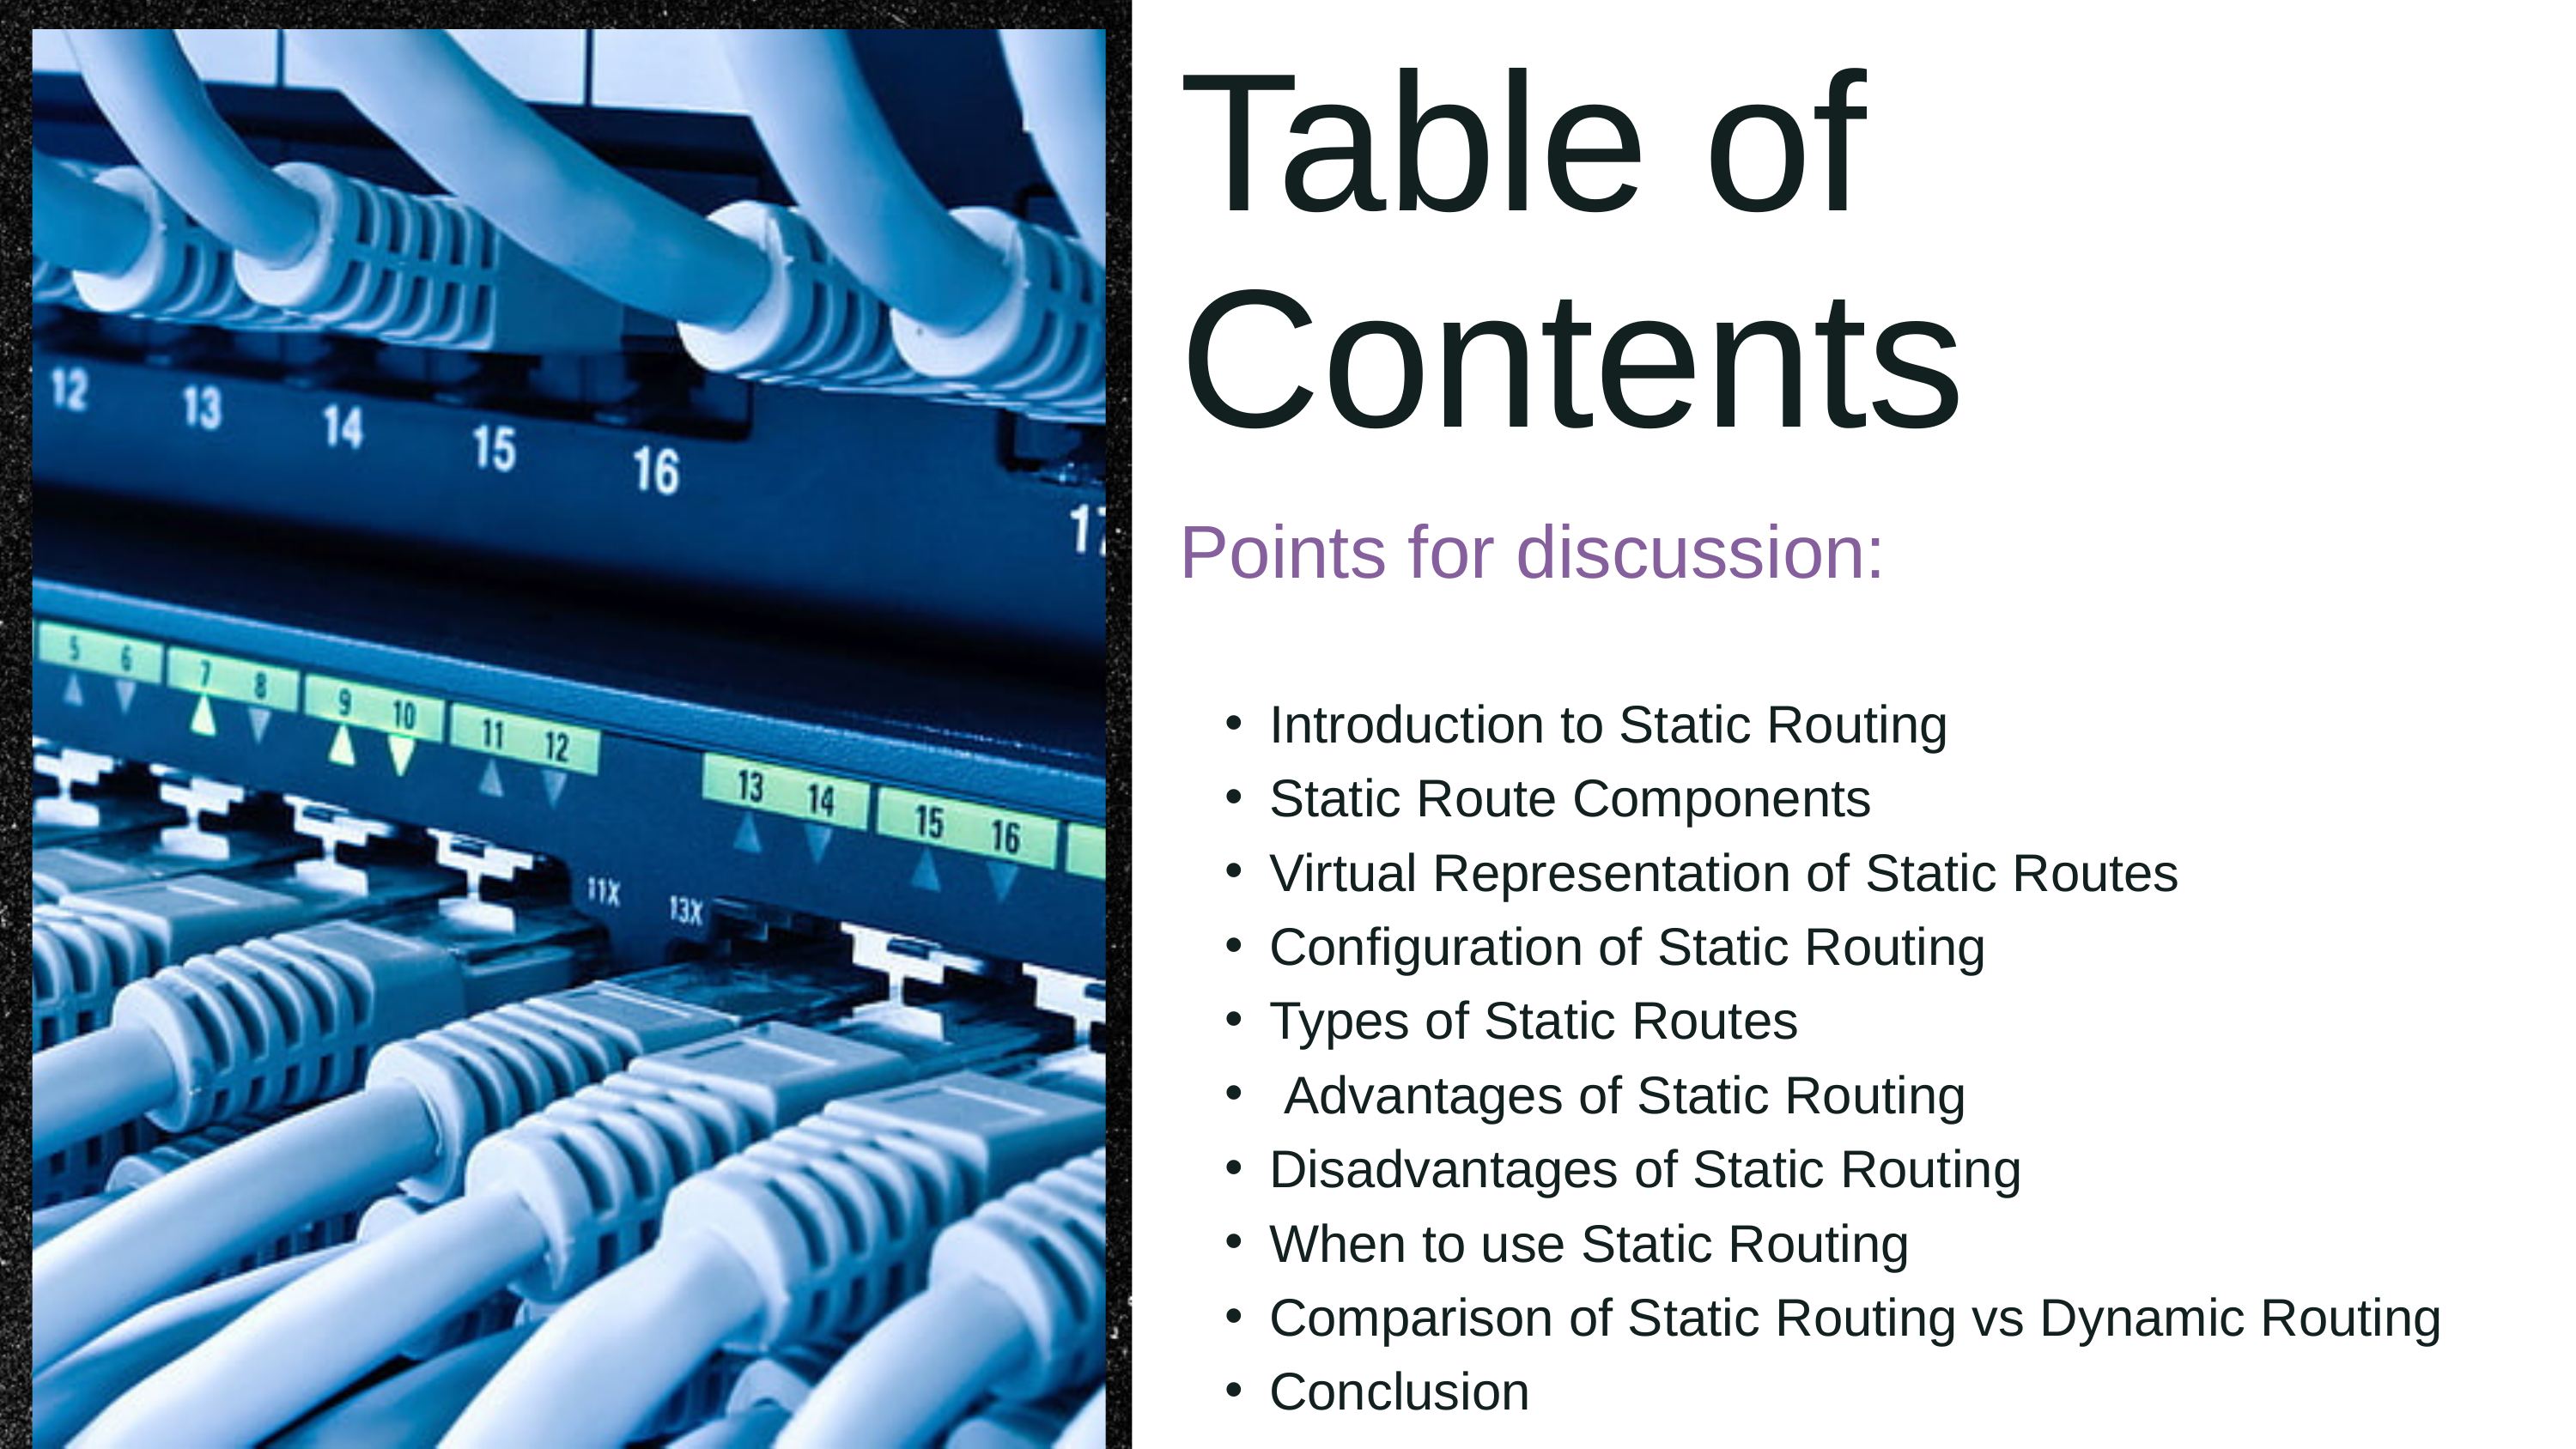

Table of Contents
Points for discussion:
Introduction to Static Routing
Static Route Components
Virtual Representation of Static Routes
Configuration of Static Routing
Types of Static Routes
 Advantages of Static Routing
Disadvantages of Static Routing
When to use Static Routing
Comparison of Static Routing vs Dynamic Routing
Conclusion